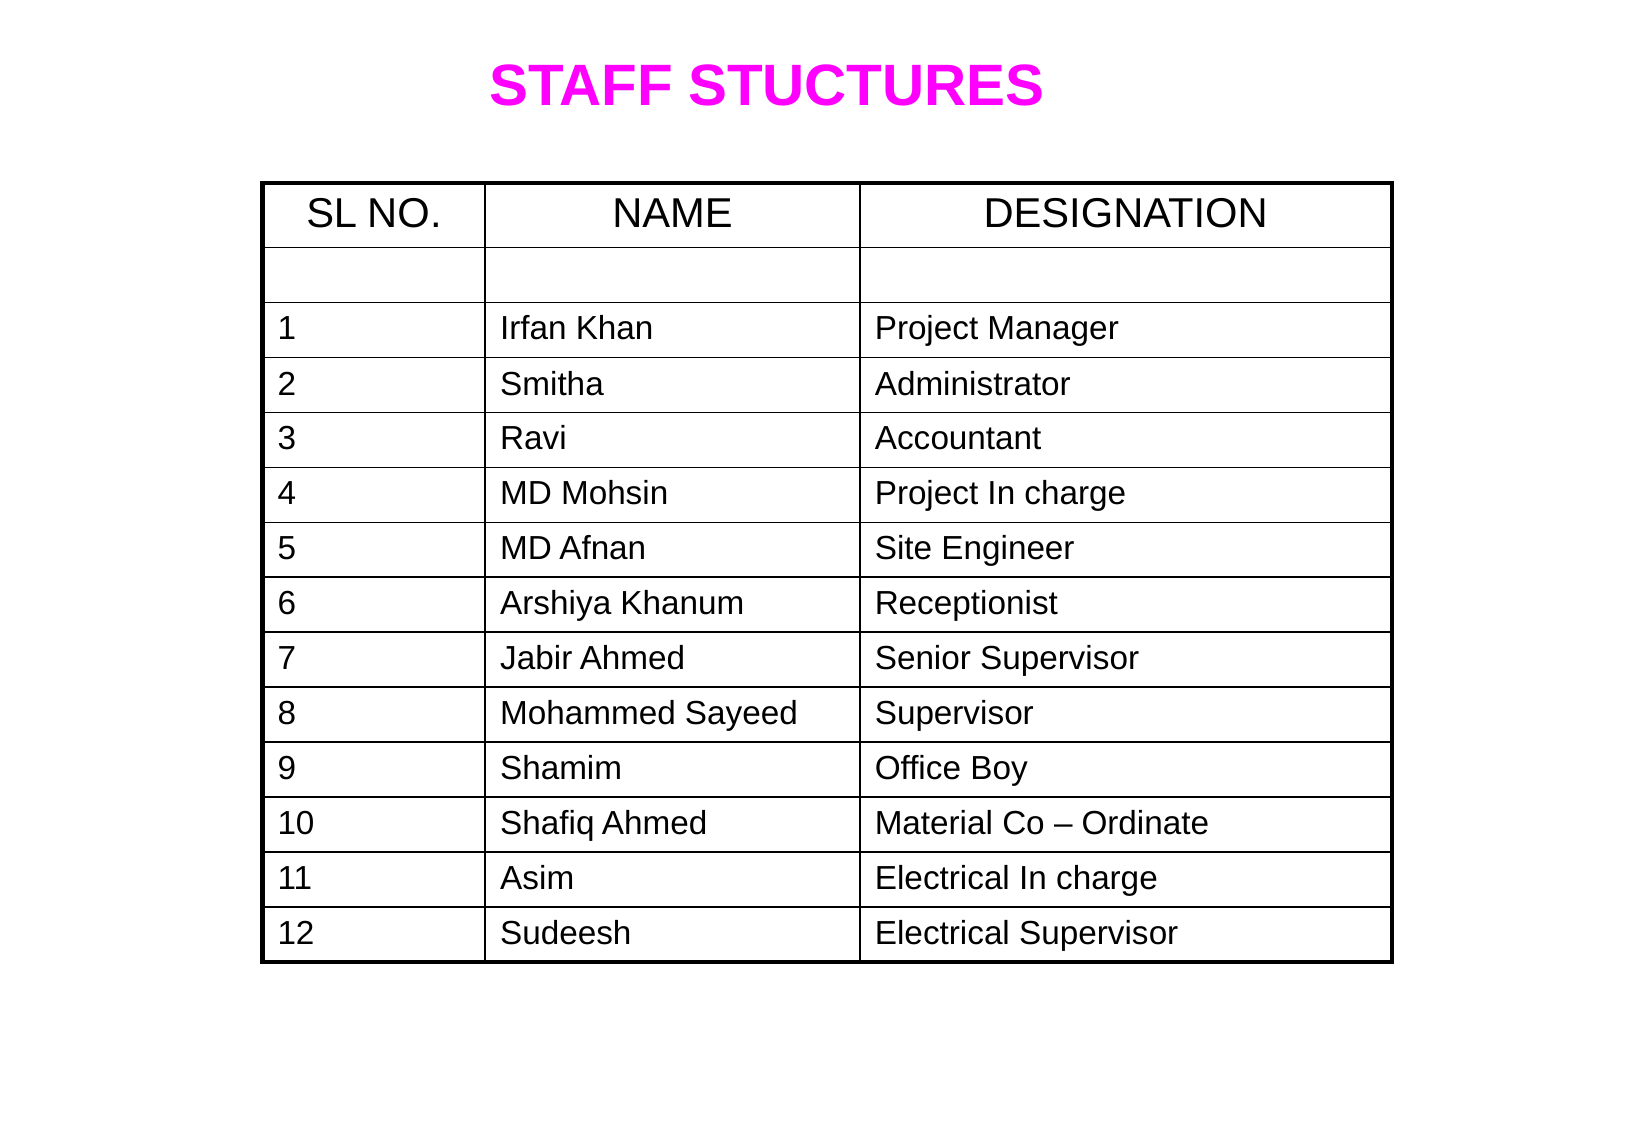

STAFF STUCTURES
| SL NO. | NAME | DESIGNATION |
| --- | --- | --- |
|  |  |  |
| 1 | Irfan Khan | Project Manager |
| 2 | Smitha | Administrator |
| 3 | Ravi | Accountant |
| 4 | MD Mohsin | Project In charge |
| 5 | MD Afnan | Site Engineer |
| 6 | Arshiya Khanum | Receptionist |
| 7 | Jabir Ahmed | Senior Supervisor |
| 8 | Mohammed Sayeed | Supervisor |
| 9 | Shamim | Office Boy |
| 10 | Shafiq Ahmed | Material Co – Ordinate |
| 11 | Asim | Electrical In charge |
| 12 | Sudeesh | Electrical Supervisor |